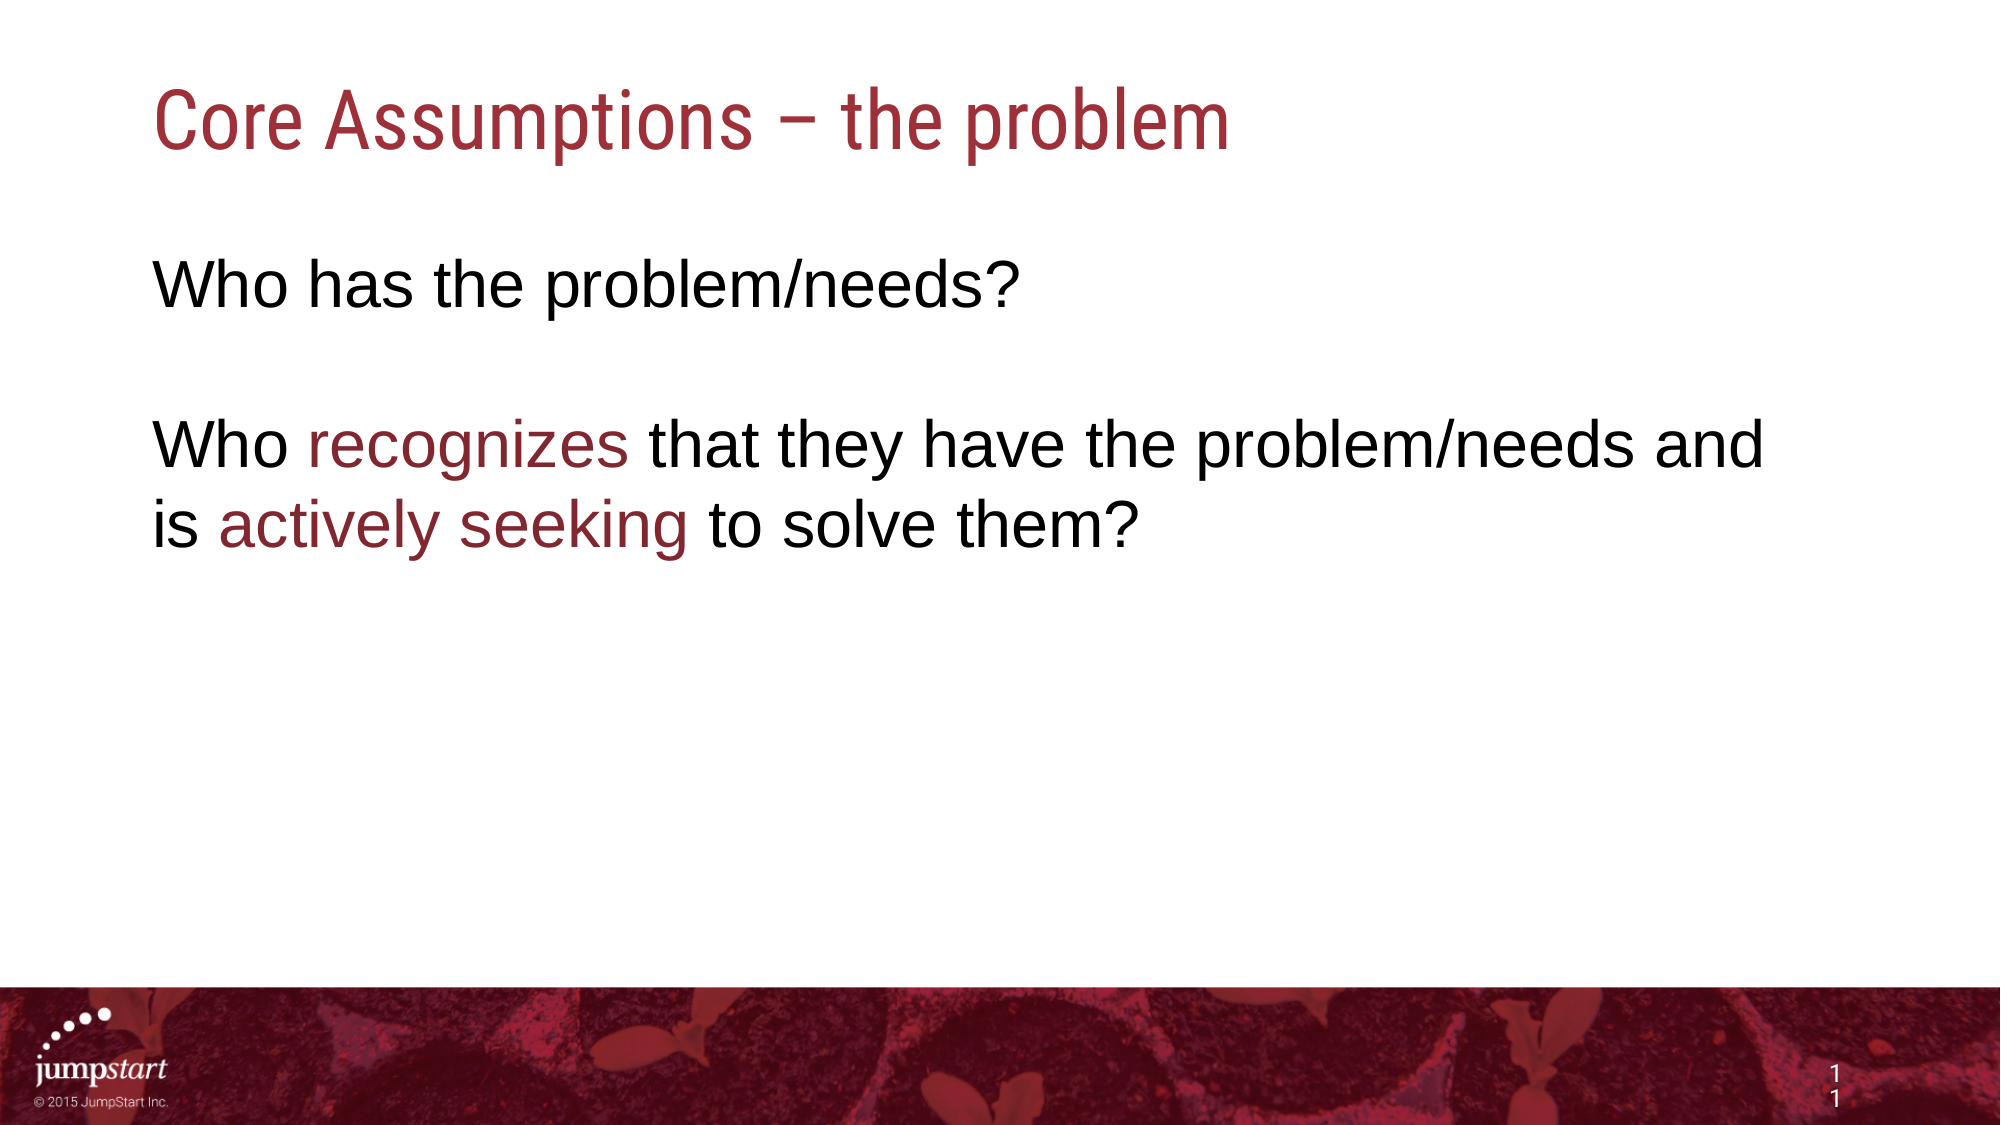

# Core Assumptions – the problem
Who has the problem/needs?
Who recognizes that they have the problem/needs and is actively seeking to solve them?

11